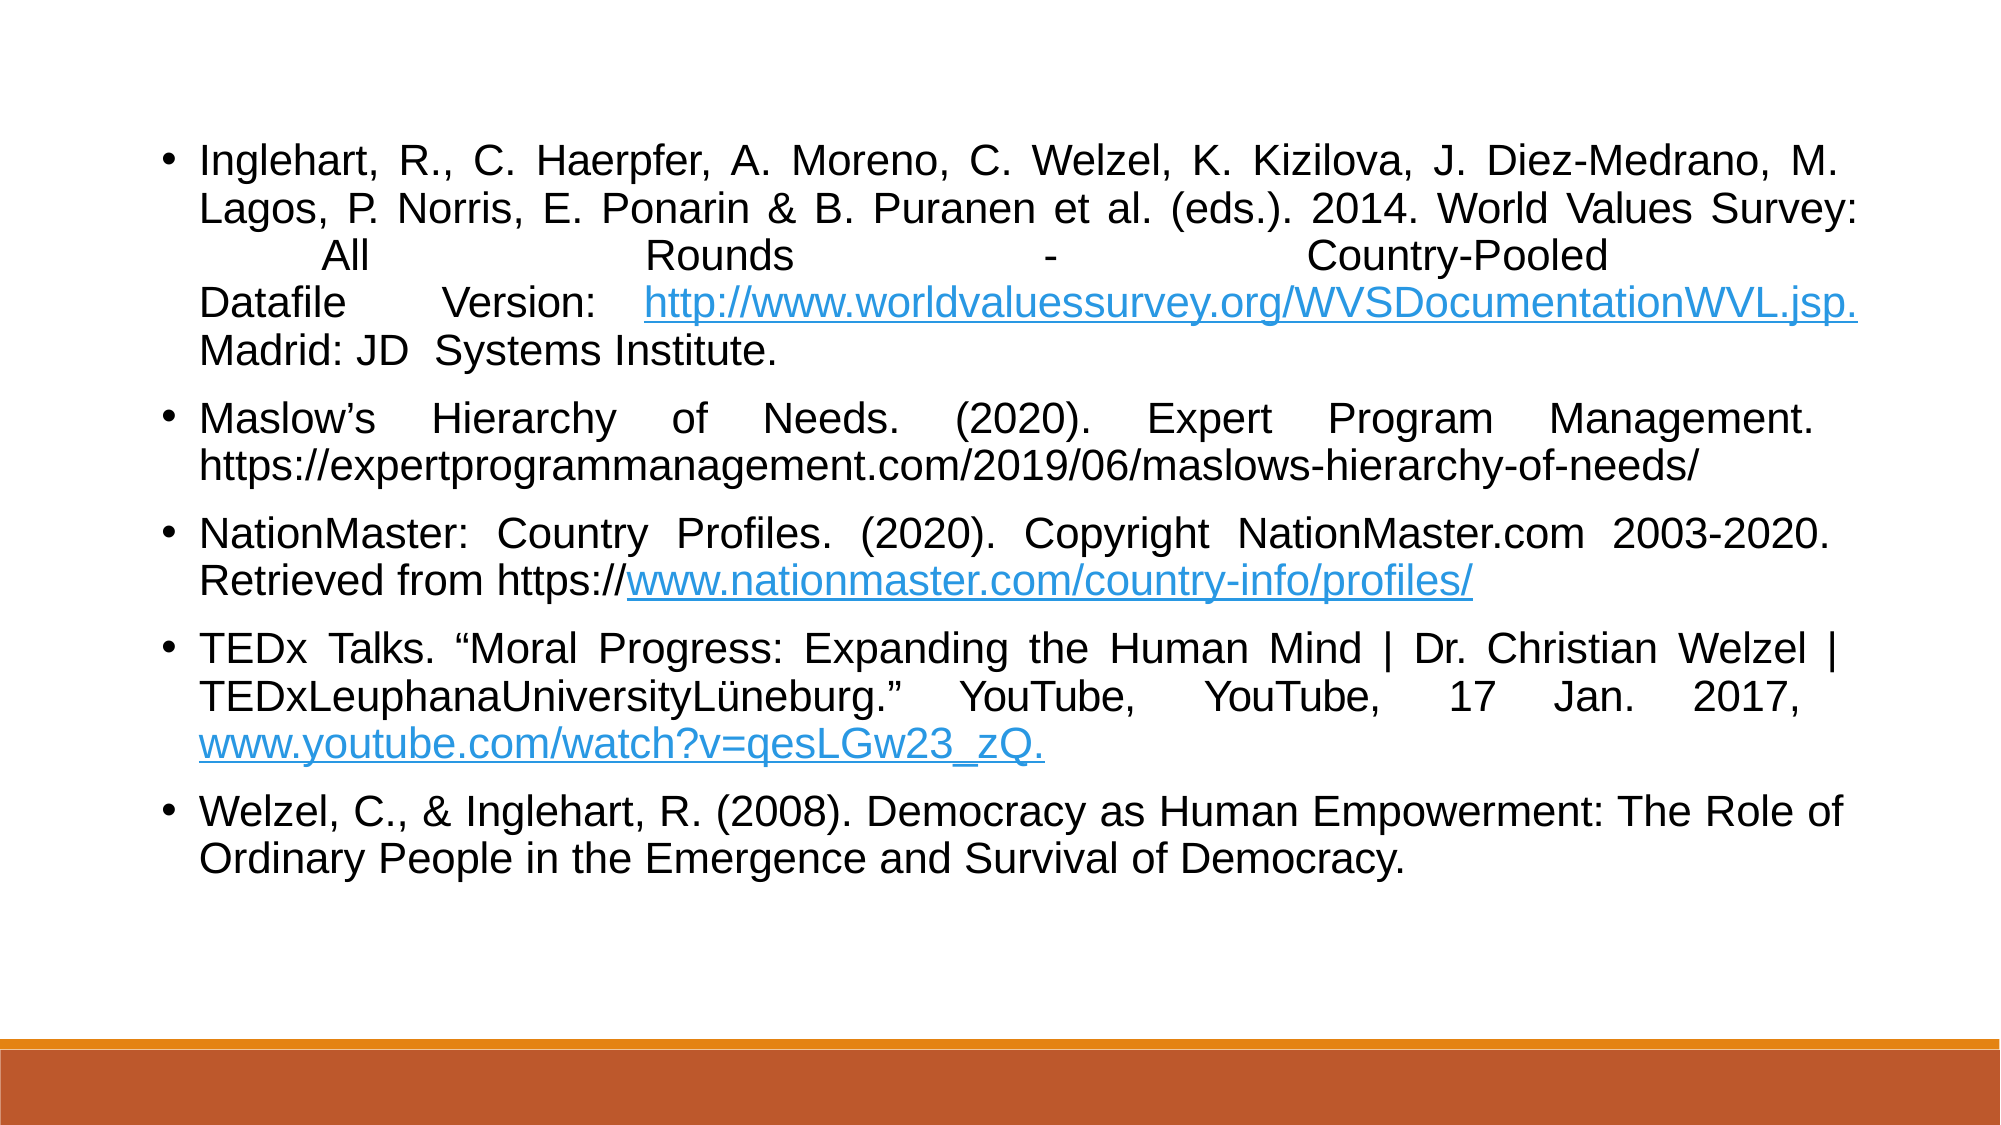

Inglehart, R., C. Haerpfer, A. Moreno, C. Welzel, K. Kizilova, J. Diez-Medrano, M.  Lagos, P. Norris, E. Ponarin & B. Puranen et al. (eds.). 2014. World Values Survey:  All	Rounds	-	Country-Pooled	Datafile  Version: http://www.worldvaluessurvey.org/WVSDocumentationWVL.jsp. Madrid: JD  Systems Institute.
Maslow’s Hierarchy of Needs. (2020). Expert Program Management.  https://expertprogrammanagement.com/2019/06/maslows-hierarchy-of-needs/
NationMaster: Country Profiles. (2020). Copyright NationMaster.com 2003-2020.  Retrieved from https://www.nationmaster.com/country-info/profiles/
TEDx Talks. “Moral Progress: Expanding the Human Mind | Dr. Christian Welzel |  TEDxLeuphanaUniversityLüneburg.” YouTube, YouTube, 17 Jan. 2017,  www.youtube.com/watch?v=qesLGw23_zQ.
Welzel, C., & Inglehart, R. (2008). Democracy as Human Empowerment: The Role of  Ordinary People in the Emergence and Survival of Democracy.